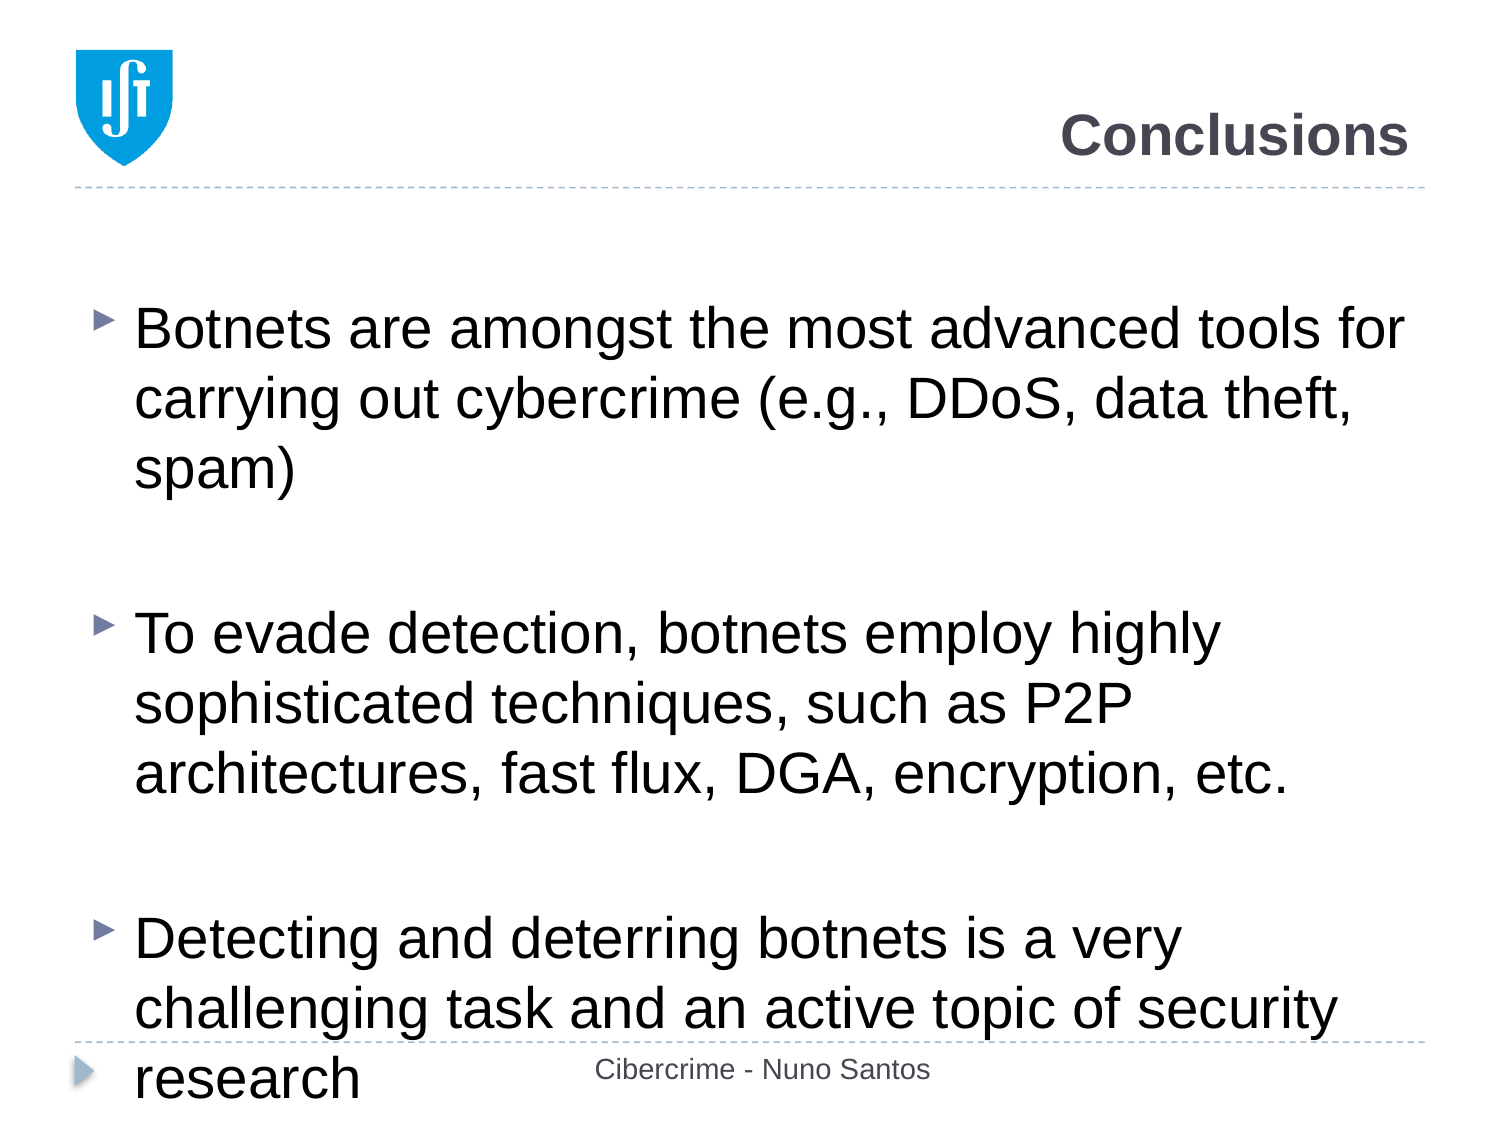

# Conclusions

Botnets are amongst the most advanced tools for carrying out cybercrime (e.g., DDoS, data theft, spam)

To evade detection, botnets employ highly sophisticated techniques, such as P2P architectures, fast flux, DGA, encryption, etc.

Detecting and deterring botnets is a very challenging task and an active topic of security research

Cibercrime - Nuno Santos